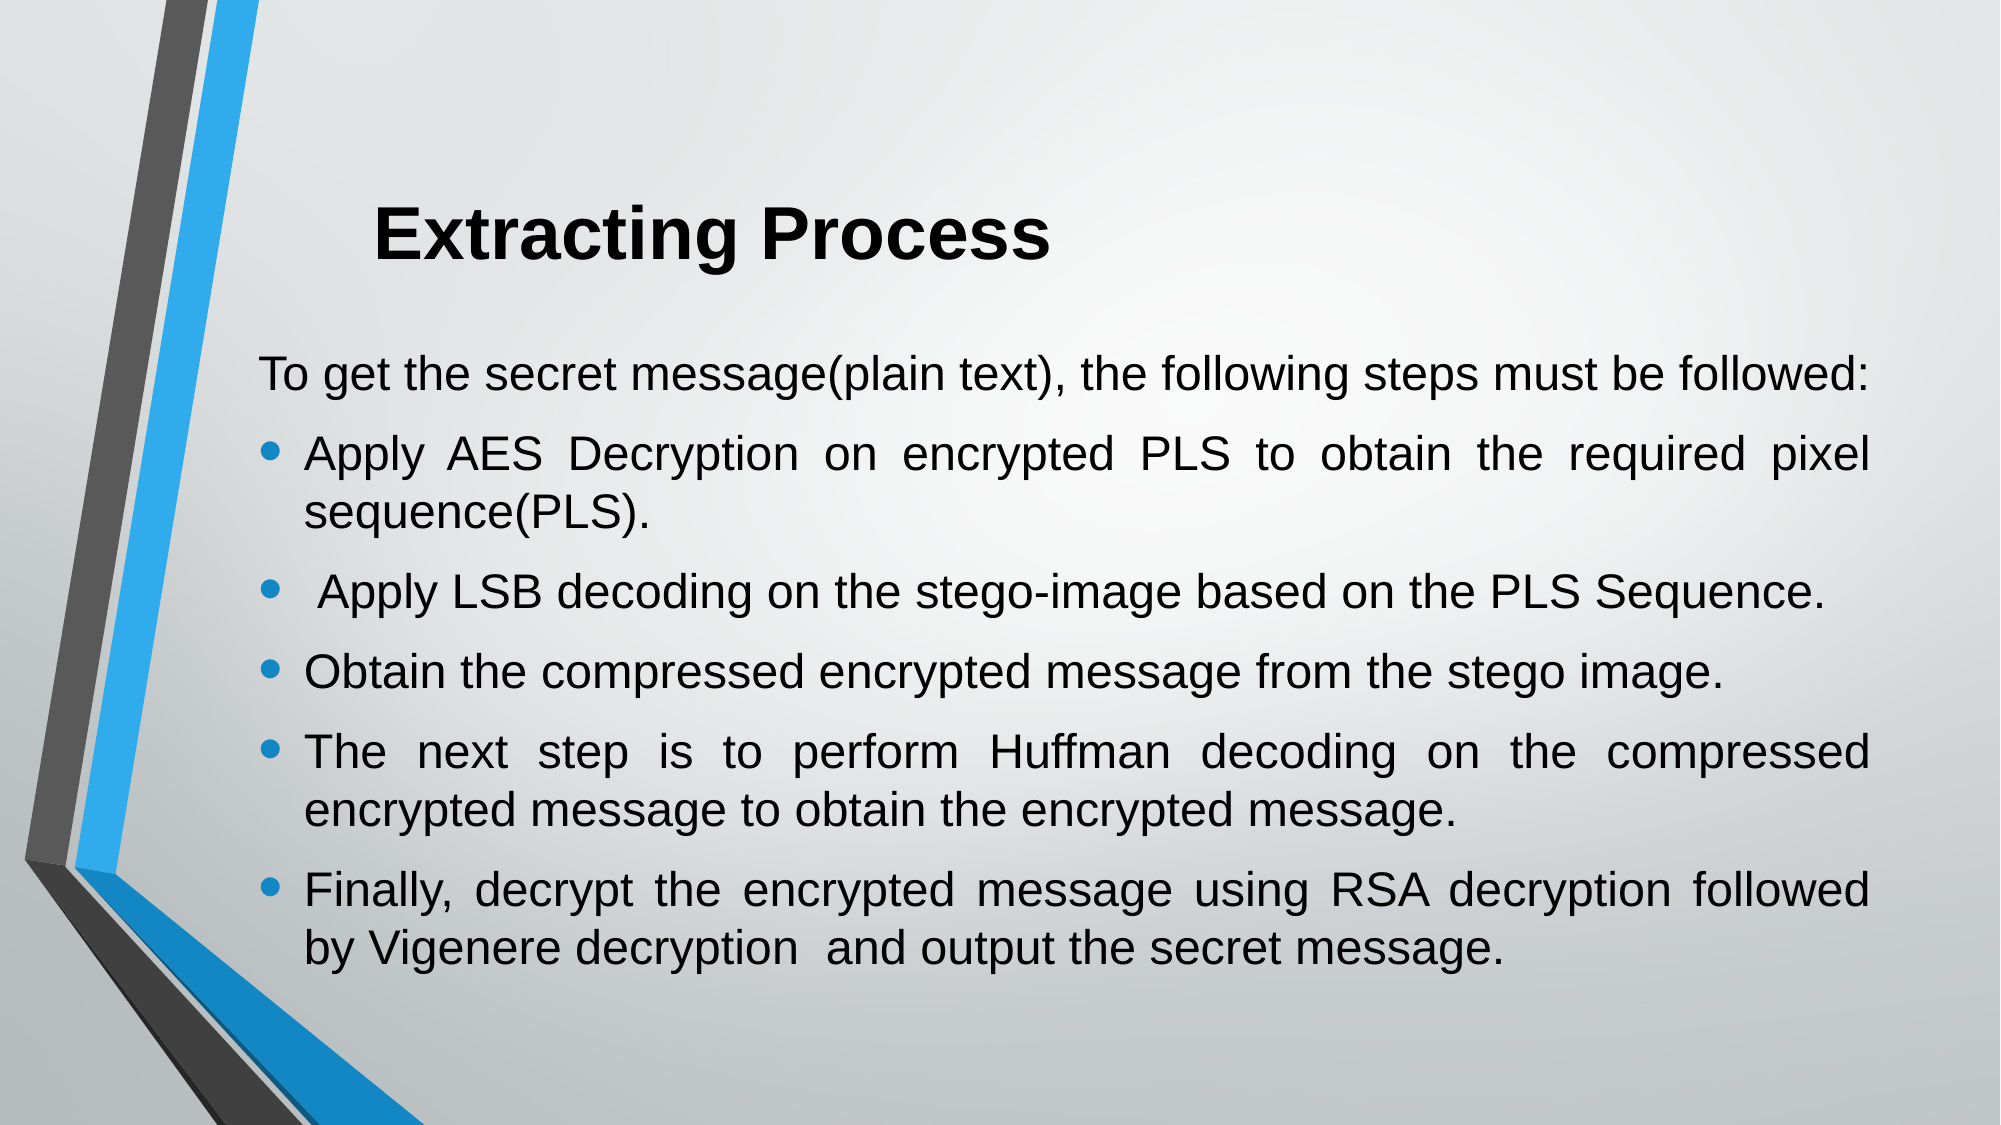

Extracting Process

To get the secret message(plain text), the following steps must be followed:
Apply AES Decryption on encrypted PLS to obtain the required pixel sequence(PLS).
 Apply LSB decoding on the stego-image based on the PLS Sequence.
Obtain the compressed encrypted message from the stego image.
The next step is to perform Huffman decoding on the compressed encrypted message to obtain the encrypted message.
Finally, decrypt the encrypted message using RSA decryption followed by Vigenere decryption  and output the secret message.